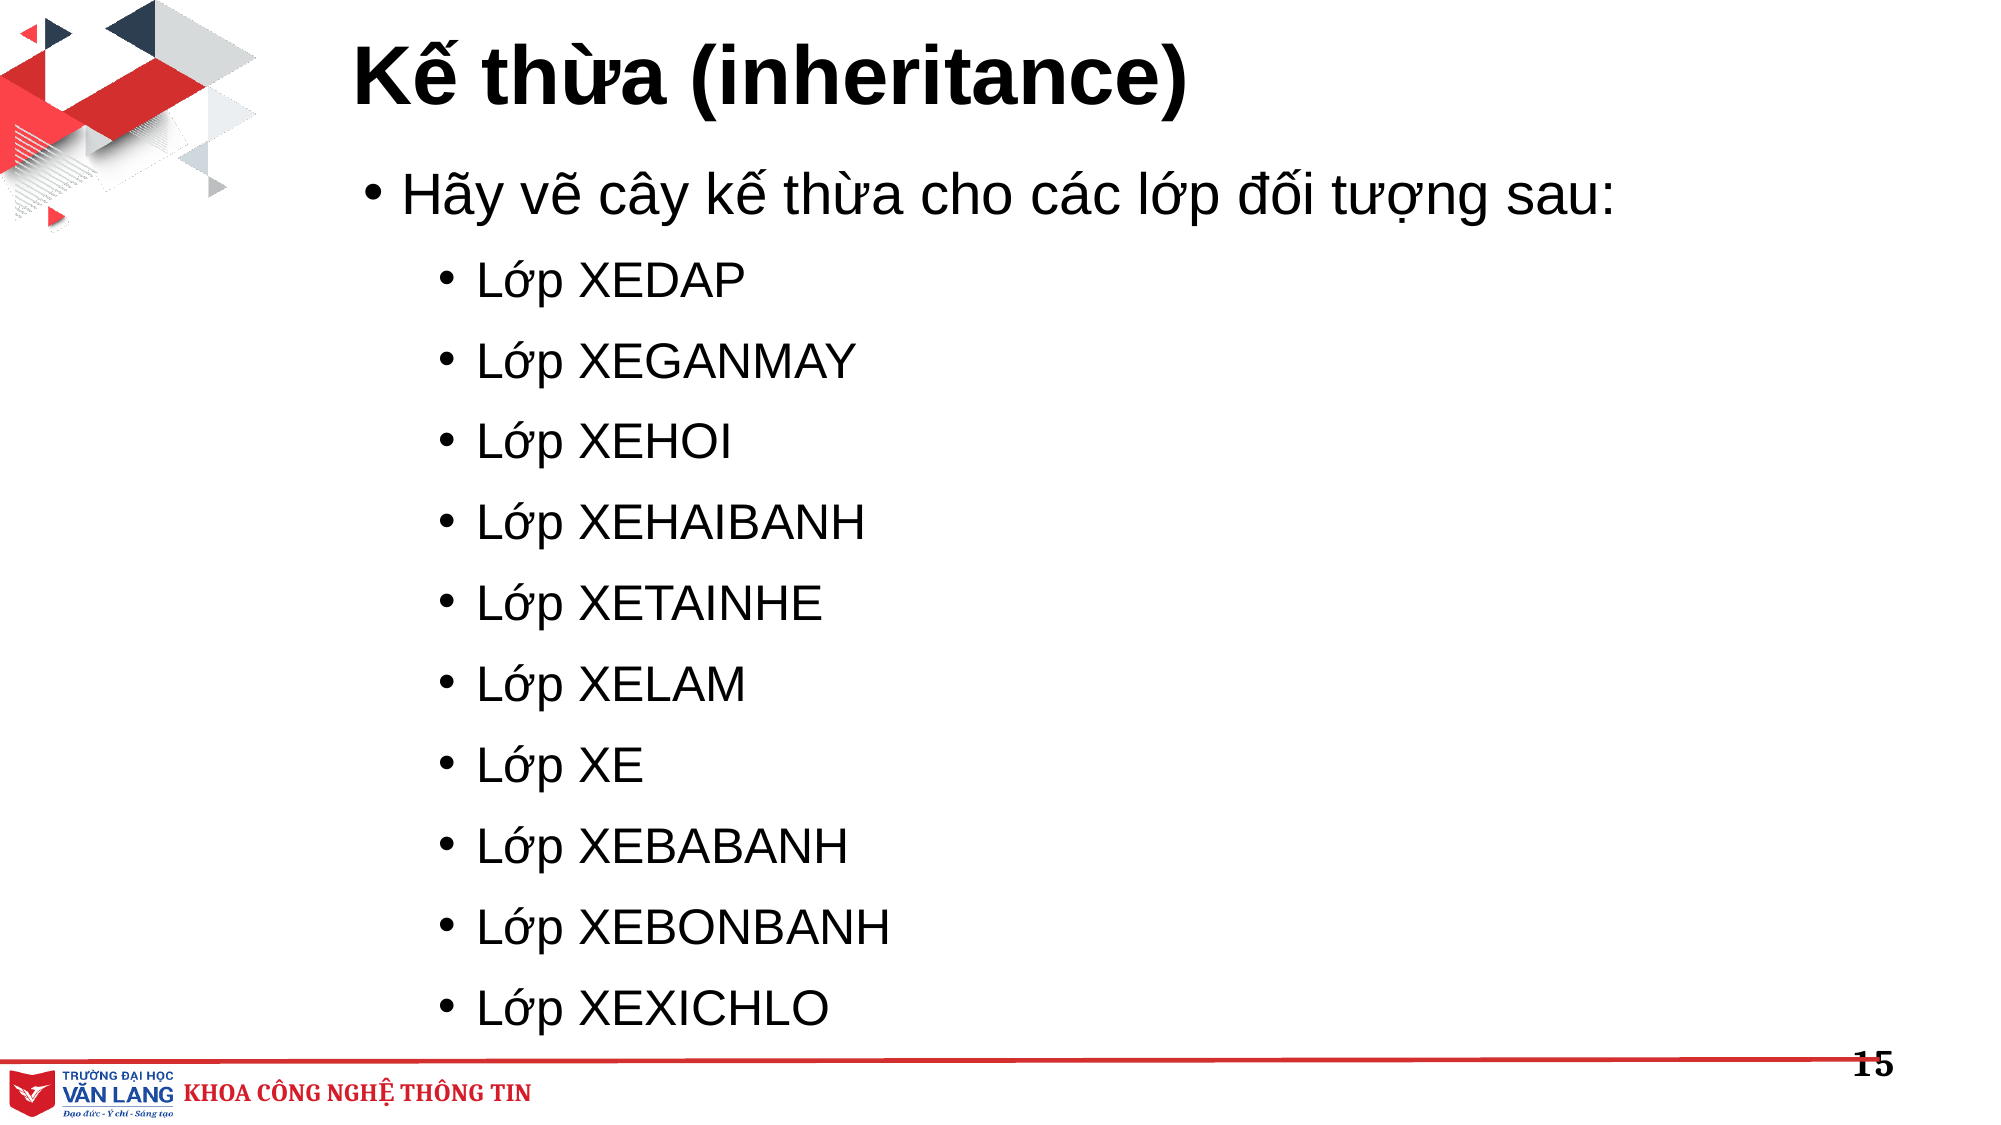

# Kế thừa (inheritance)
Hãy vẽ cây kế thừa cho các lớp đối tượng sau:
Lớp XEDAP
Lớp XEGANMAY
Lớp XEHOI
Lớp XEHAIBANH
Lớp XETAINHE
Lớp XELAM
Lớp XE
Lớp XEBABANH
Lớp XEBONBANH
Lớp XEXICHLO